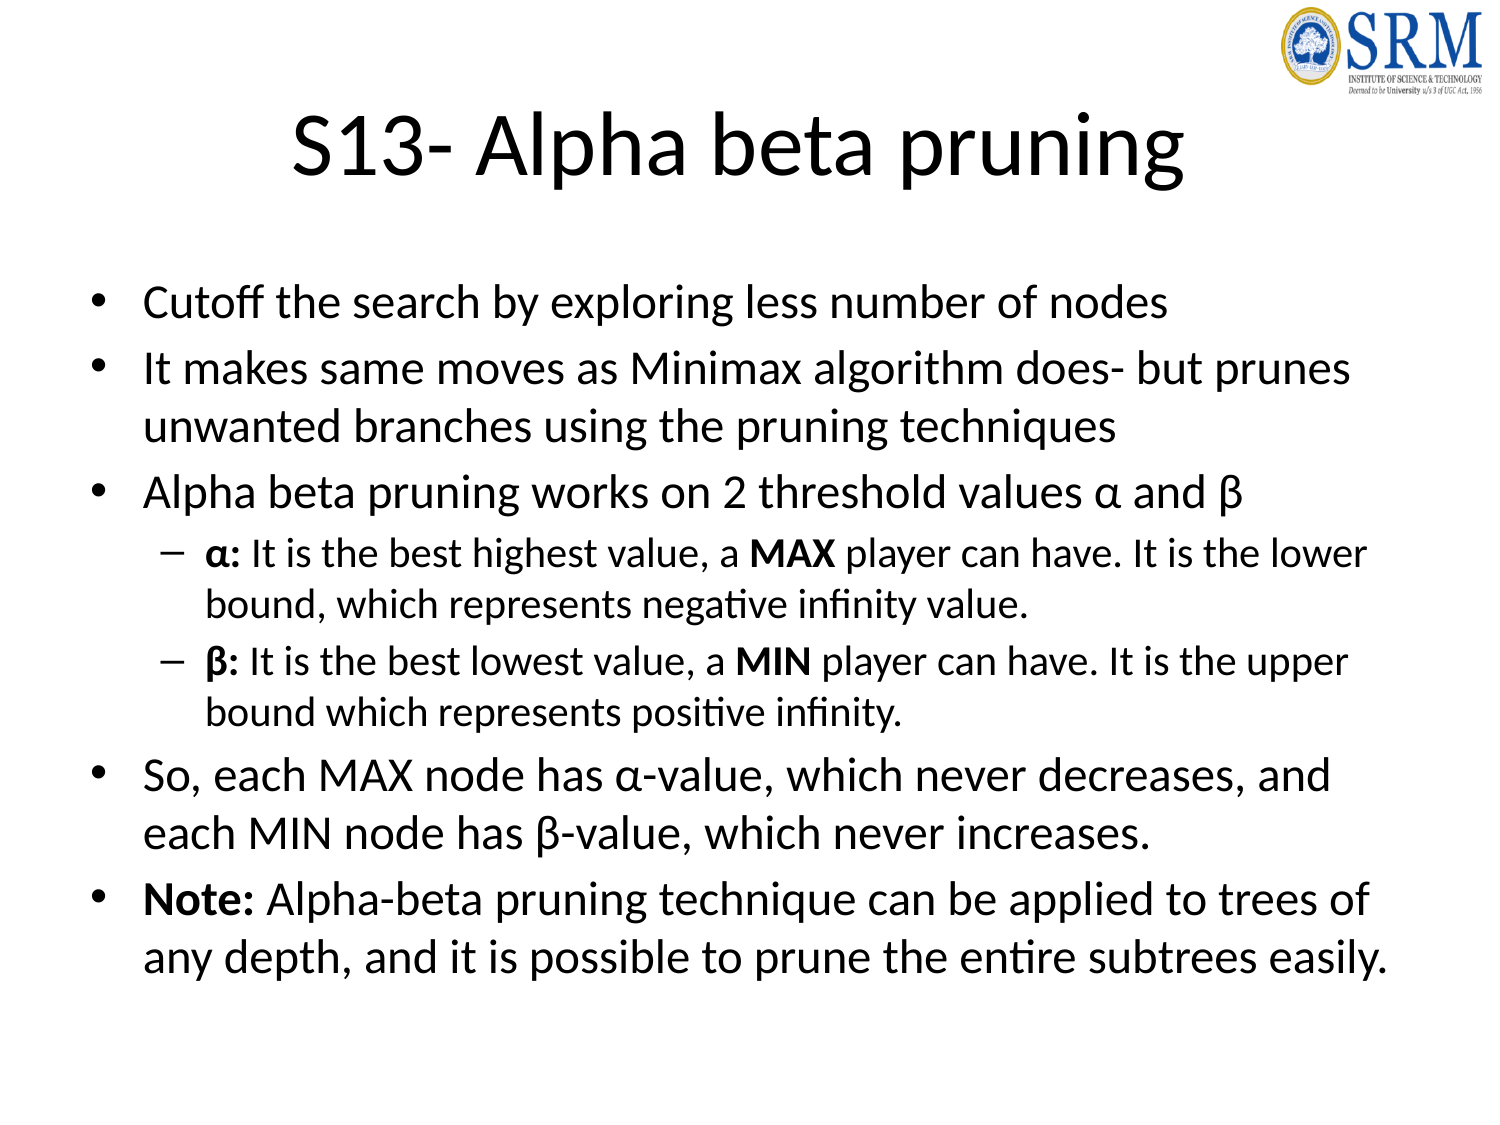

# S13- Alpha beta pruning
Cutoff the search by exploring less number of nodes
It makes same moves as Minimax algorithm does- but prunes unwanted branches using the pruning techniques
Alpha beta pruning works on 2 threshold values α and β
α: It is the best highest value, a MAX player can have. It is the lower bound, which represents negative infinity value.
β: It is the best lowest value, a MIN player can have. It is the upper bound which represents positive infinity.
So, each MAX node has α-value, which never decreases, and each MIN node has β-value, which never increases.
Note: Alpha-beta pruning technique can be applied to trees of any depth, and it is possible to prune the entire subtrees easily.